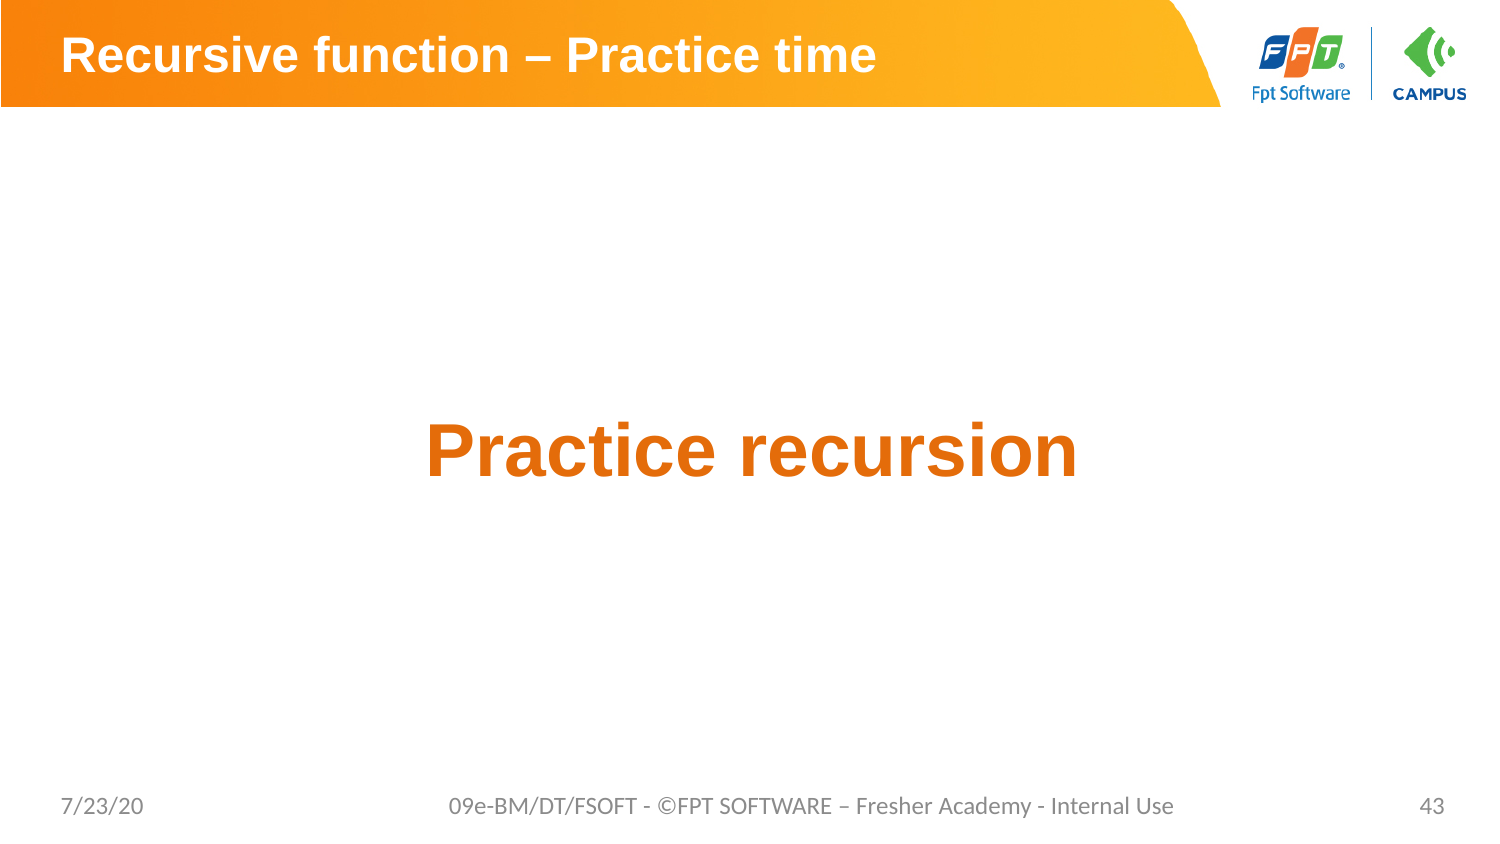

# Recursive function – Practice time

Practice recursion
7/23/20
09e-BM/DT/FSOFT - ©FPT SOFTWARE – Fresher Academy - Internal Use
43